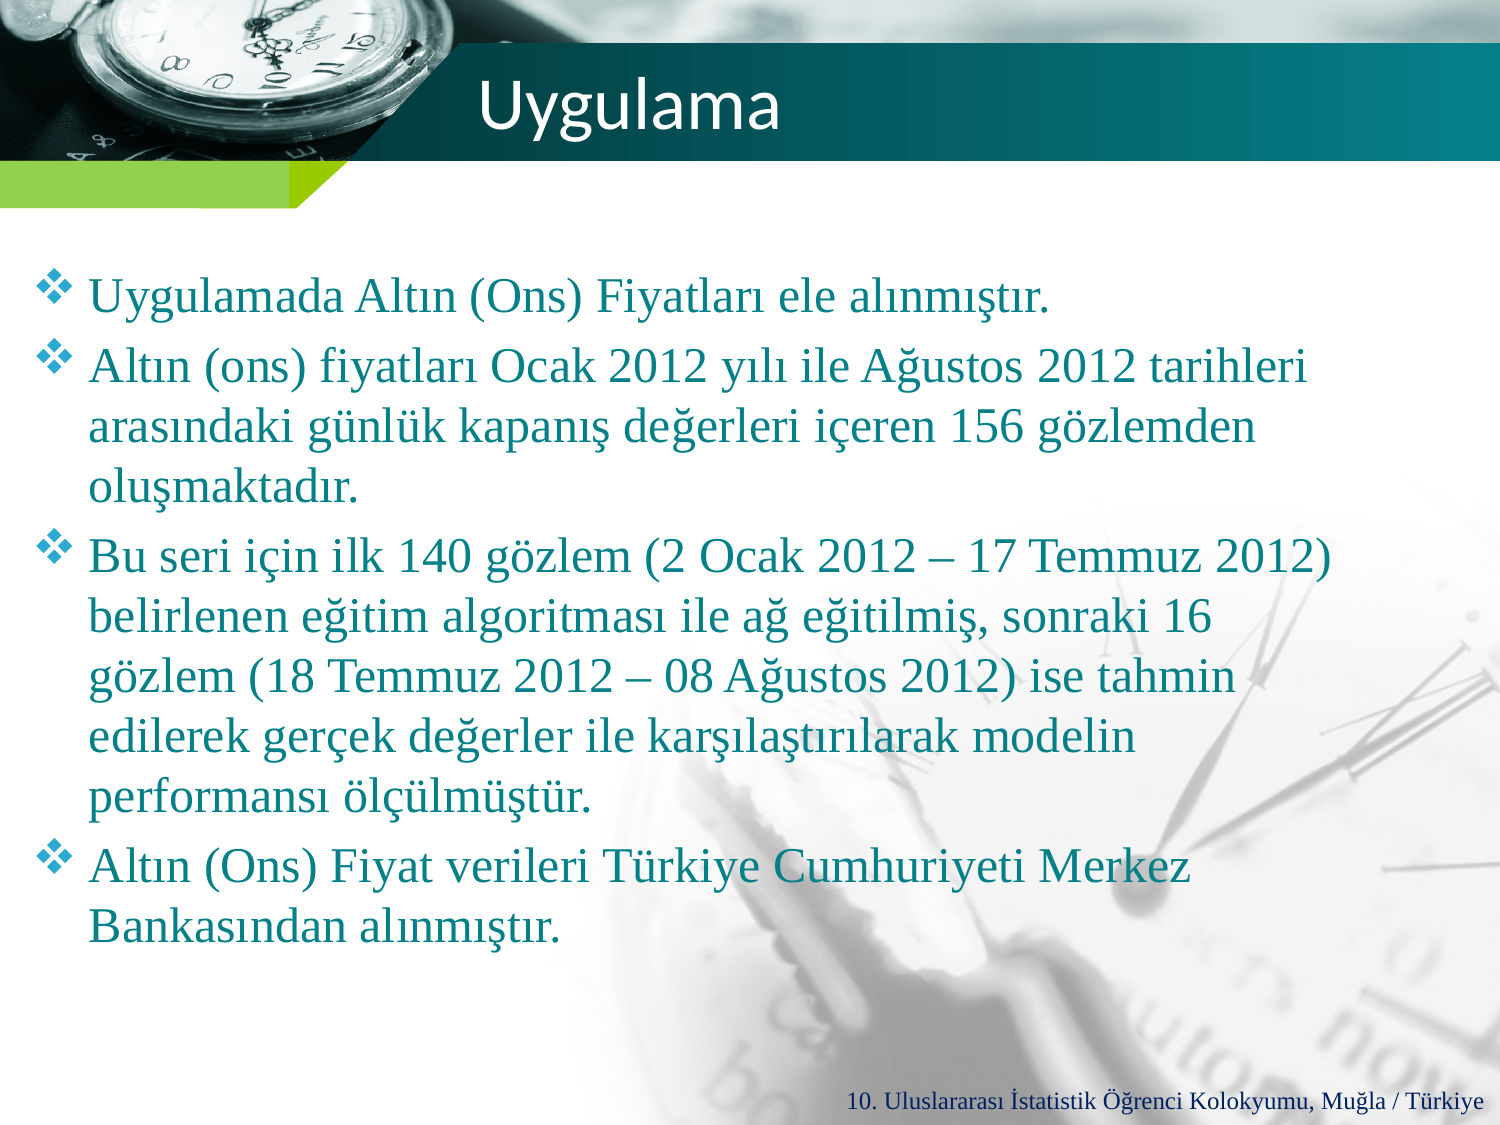

# Uygulama

Uygulamada Altın (Ons) Fiyatları ele alınmıştır.
Altın (ons) fiyatları Ocak 2012 yılı ile Ağustos 2012 tarihleri arasındaki günlük kapanış değerleri içeren 156 gözlemden oluşmaktadır.
Bu seri için ilk 140 gözlem (2 Ocak 2012 – 17 Temmuz 2012) belirlenen eğitim algoritması ile ağ eğitilmiş, sonraki 16 gözlem (18 Temmuz 2012 – 08 Ağustos 2012) ise tahmin edilerek gerçek değerler ile karşılaştırılarak modelin performansı ölçülmüştür.
Altın (Ons) Fiyat verileri Türkiye Cumhuriyeti Merkez Bankasından alınmıştır.

10. Uluslararası İstatistik Öğrenci Kolokyumu, Muğla / Türkiye